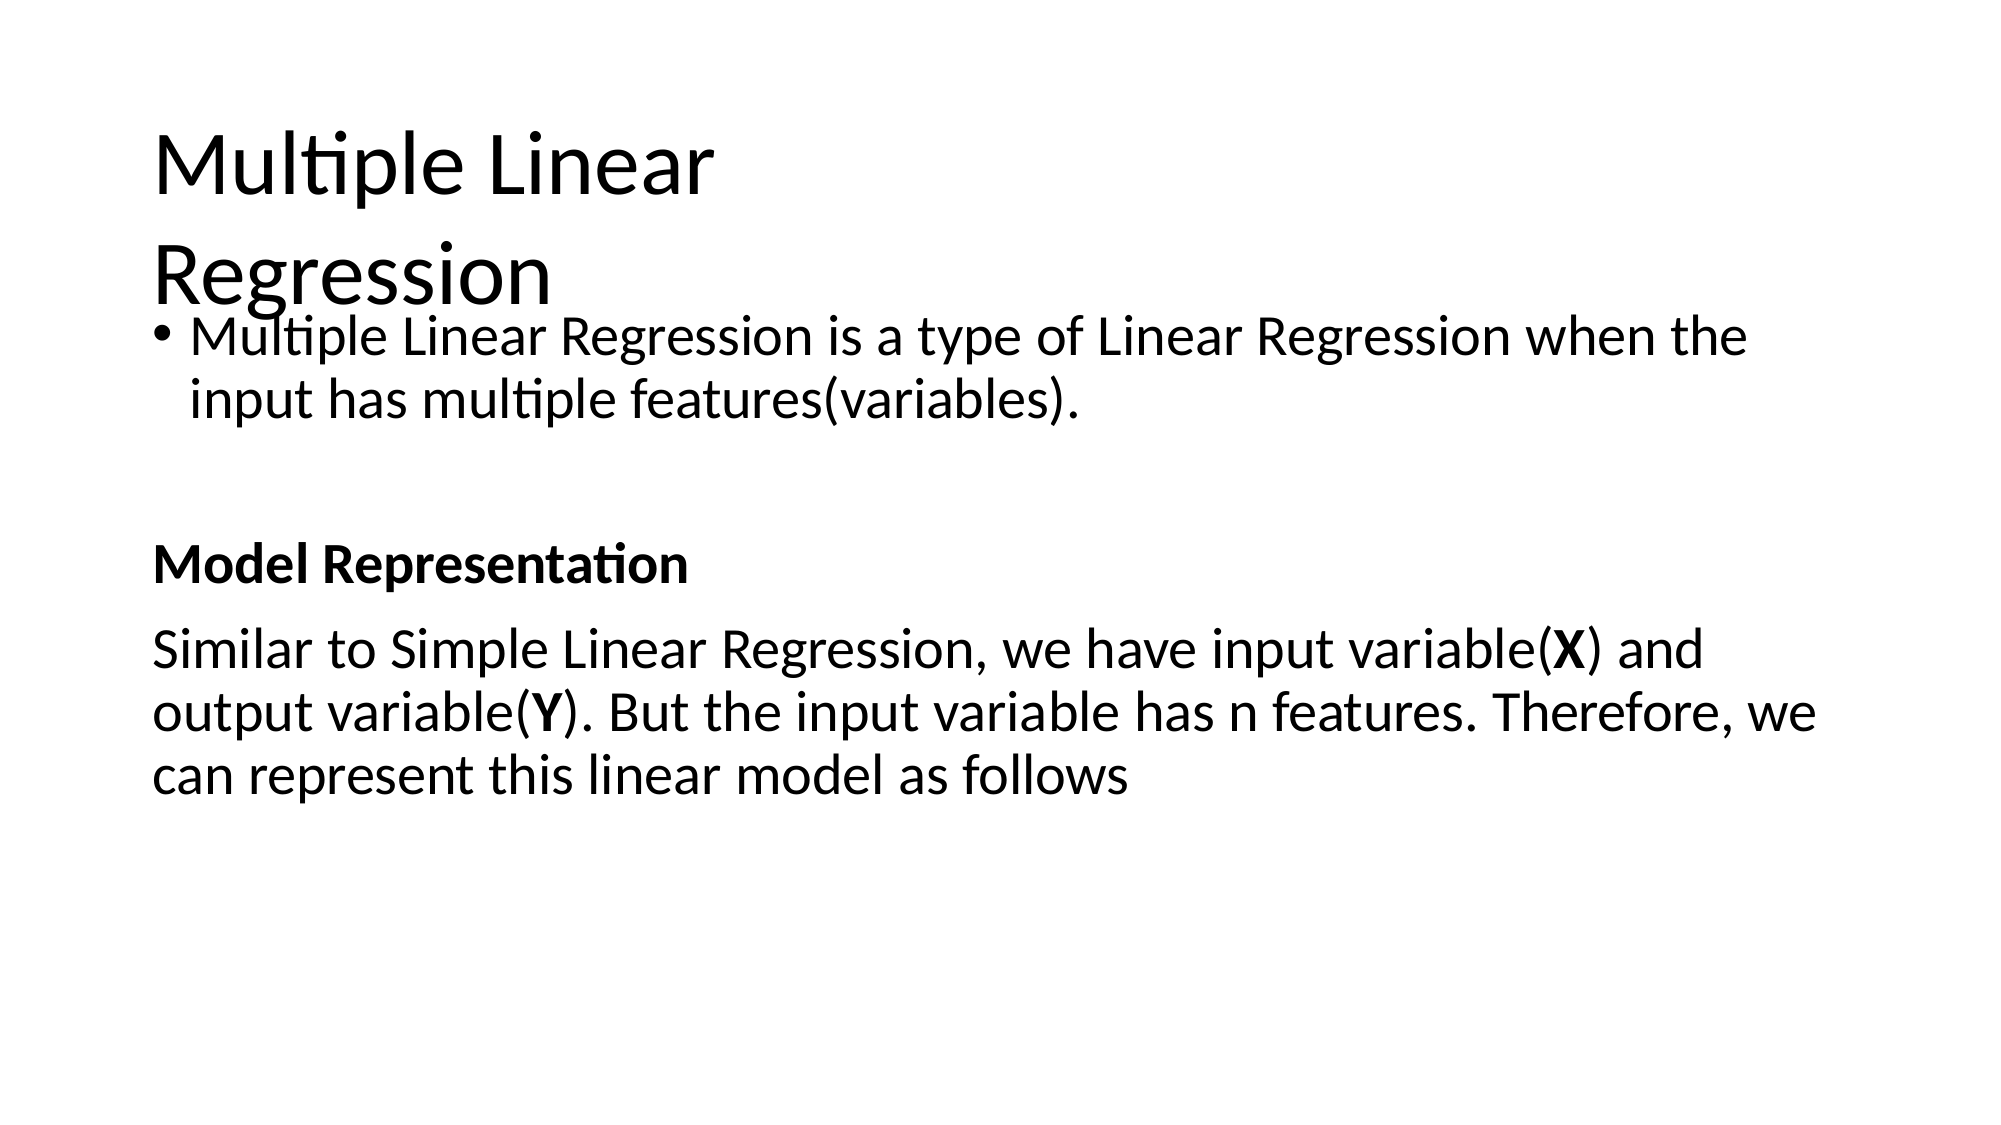

# Multiple Linear Regression
Multiple Linear Regression is a type of Linear Regression when the input has multiple features(variables).

Model Representation
Similar to Simple Linear Regression, we have input variable(X) and output variable(Y). But the input variable has n features. Therefore, we can represent this linear model as follows